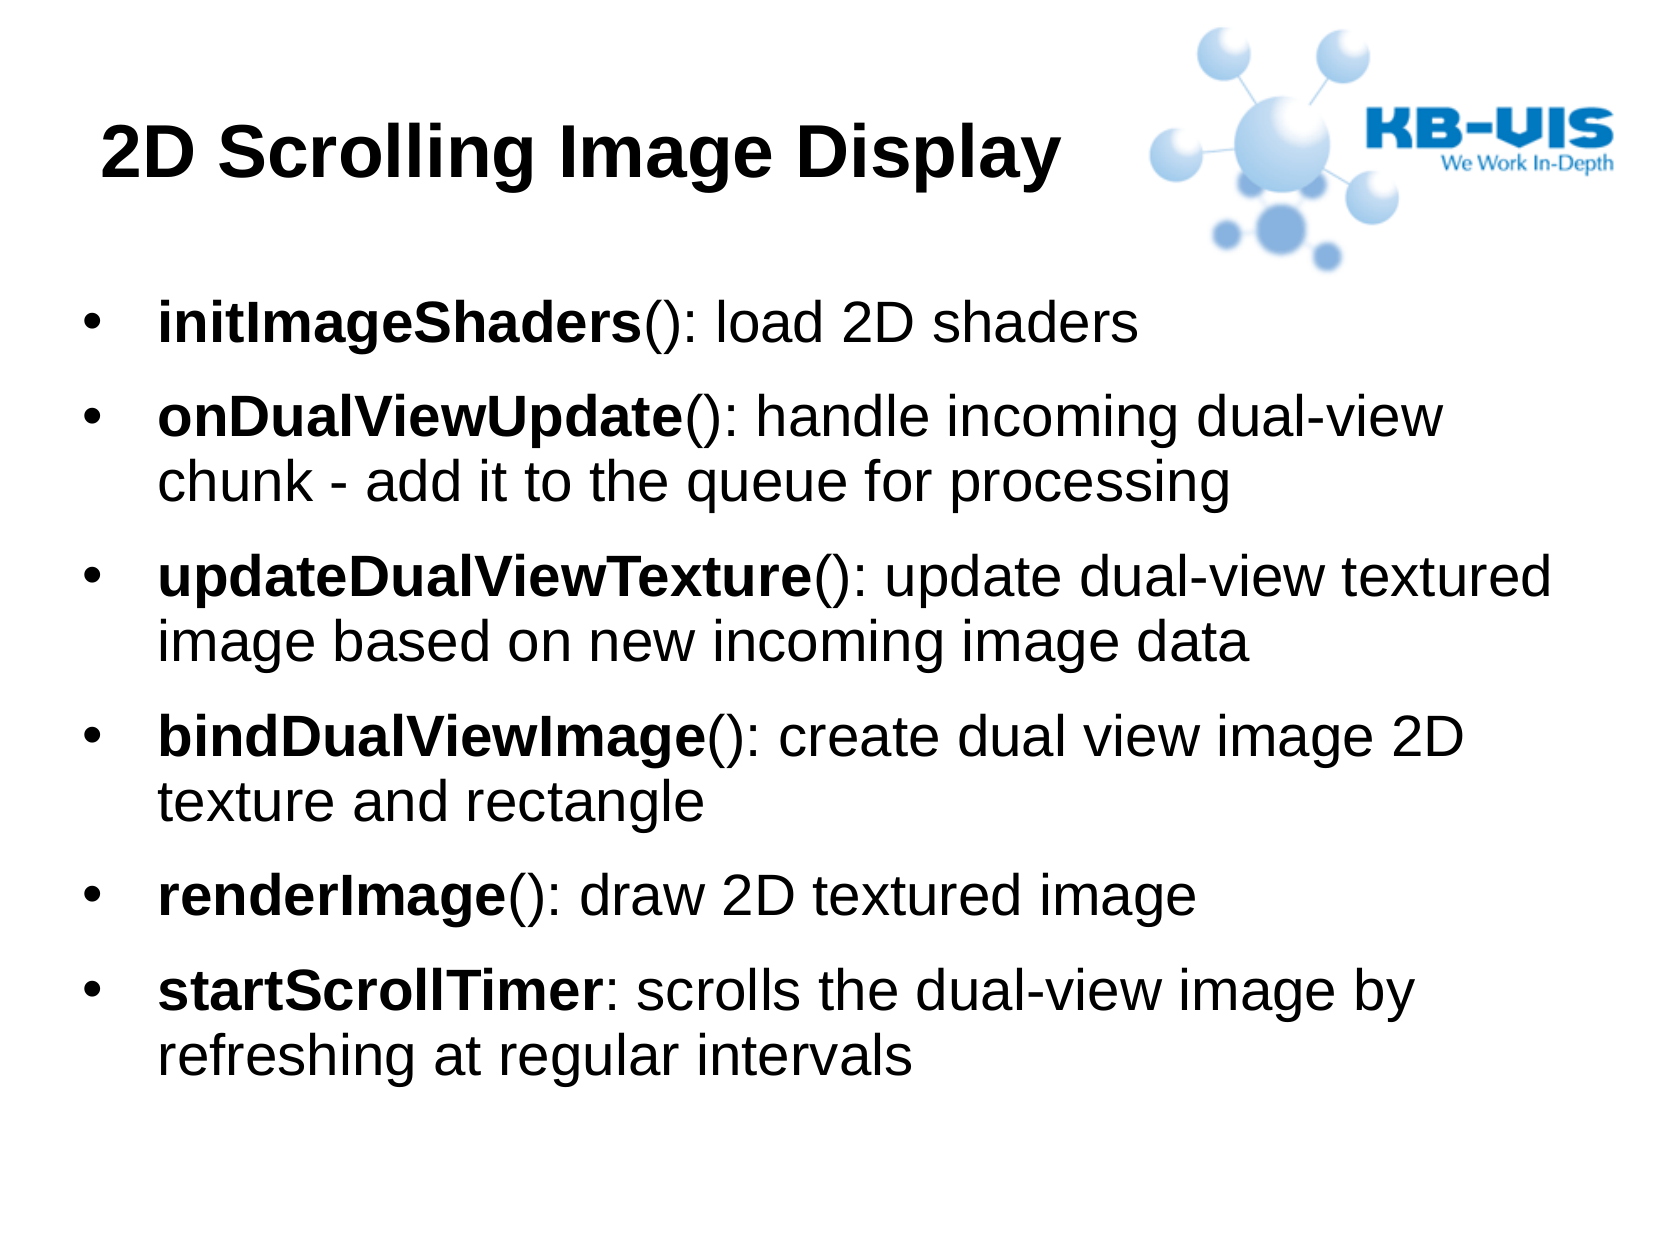

2D Scrolling Image Display
initImageShaders(): load 2D shaders
onDualViewUpdate(): handle incoming dual-view chunk - add it to the queue for processing
updateDualViewTexture(): update dual-view textured image based on new incoming image data
bindDualViewImage(): create dual view image 2D texture and rectangle
renderImage(): draw 2D textured image
startScrollTimer: scrolls the dual-view image by refreshing at regular intervals